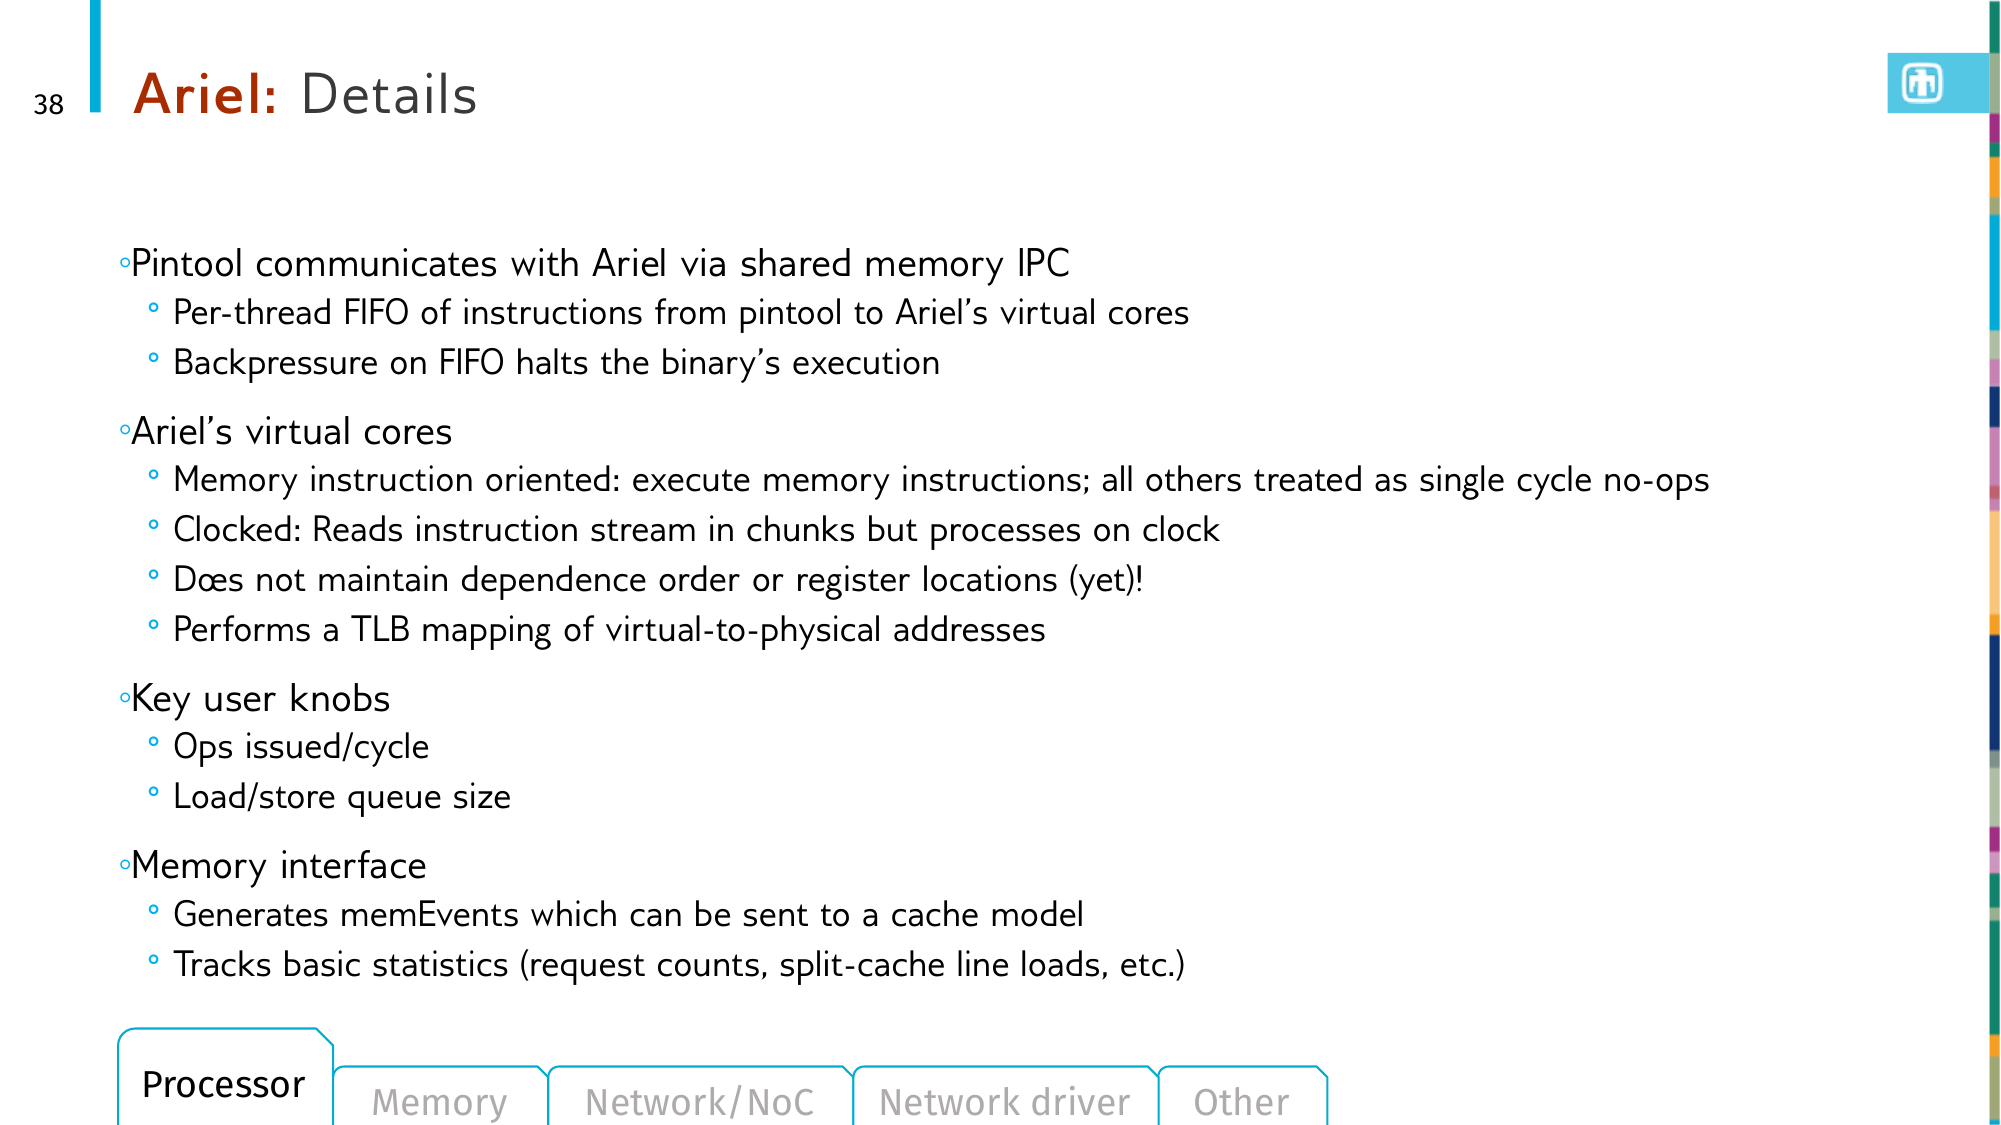

# Ariel: Details
38
Pintool communicates with Ariel via shared memory IPC
Per-thread FIFO of instructions from pintool to Ariel’s virtual cores
Backpressure on FIFO halts the binary’s execution
Ariel’s virtual cores
Memory instruction oriented: execute memory instructions; all others treated as single cycle no-ops
Clocked: Reads instruction stream in chunks but processes on clock
Does not maintain dependence order or register locations (yet)!
Performs a TLB mapping of virtual-to-physical addresses
Key user knobs
Ops issued/cycle
Load/store queue size
Memory interface
Generates memEvents which can be sent to a cache model
Tracks basic statistics (request counts, split-cache line loads, etc.)
Processor
Memory
Network/NoC
Network driver
Other